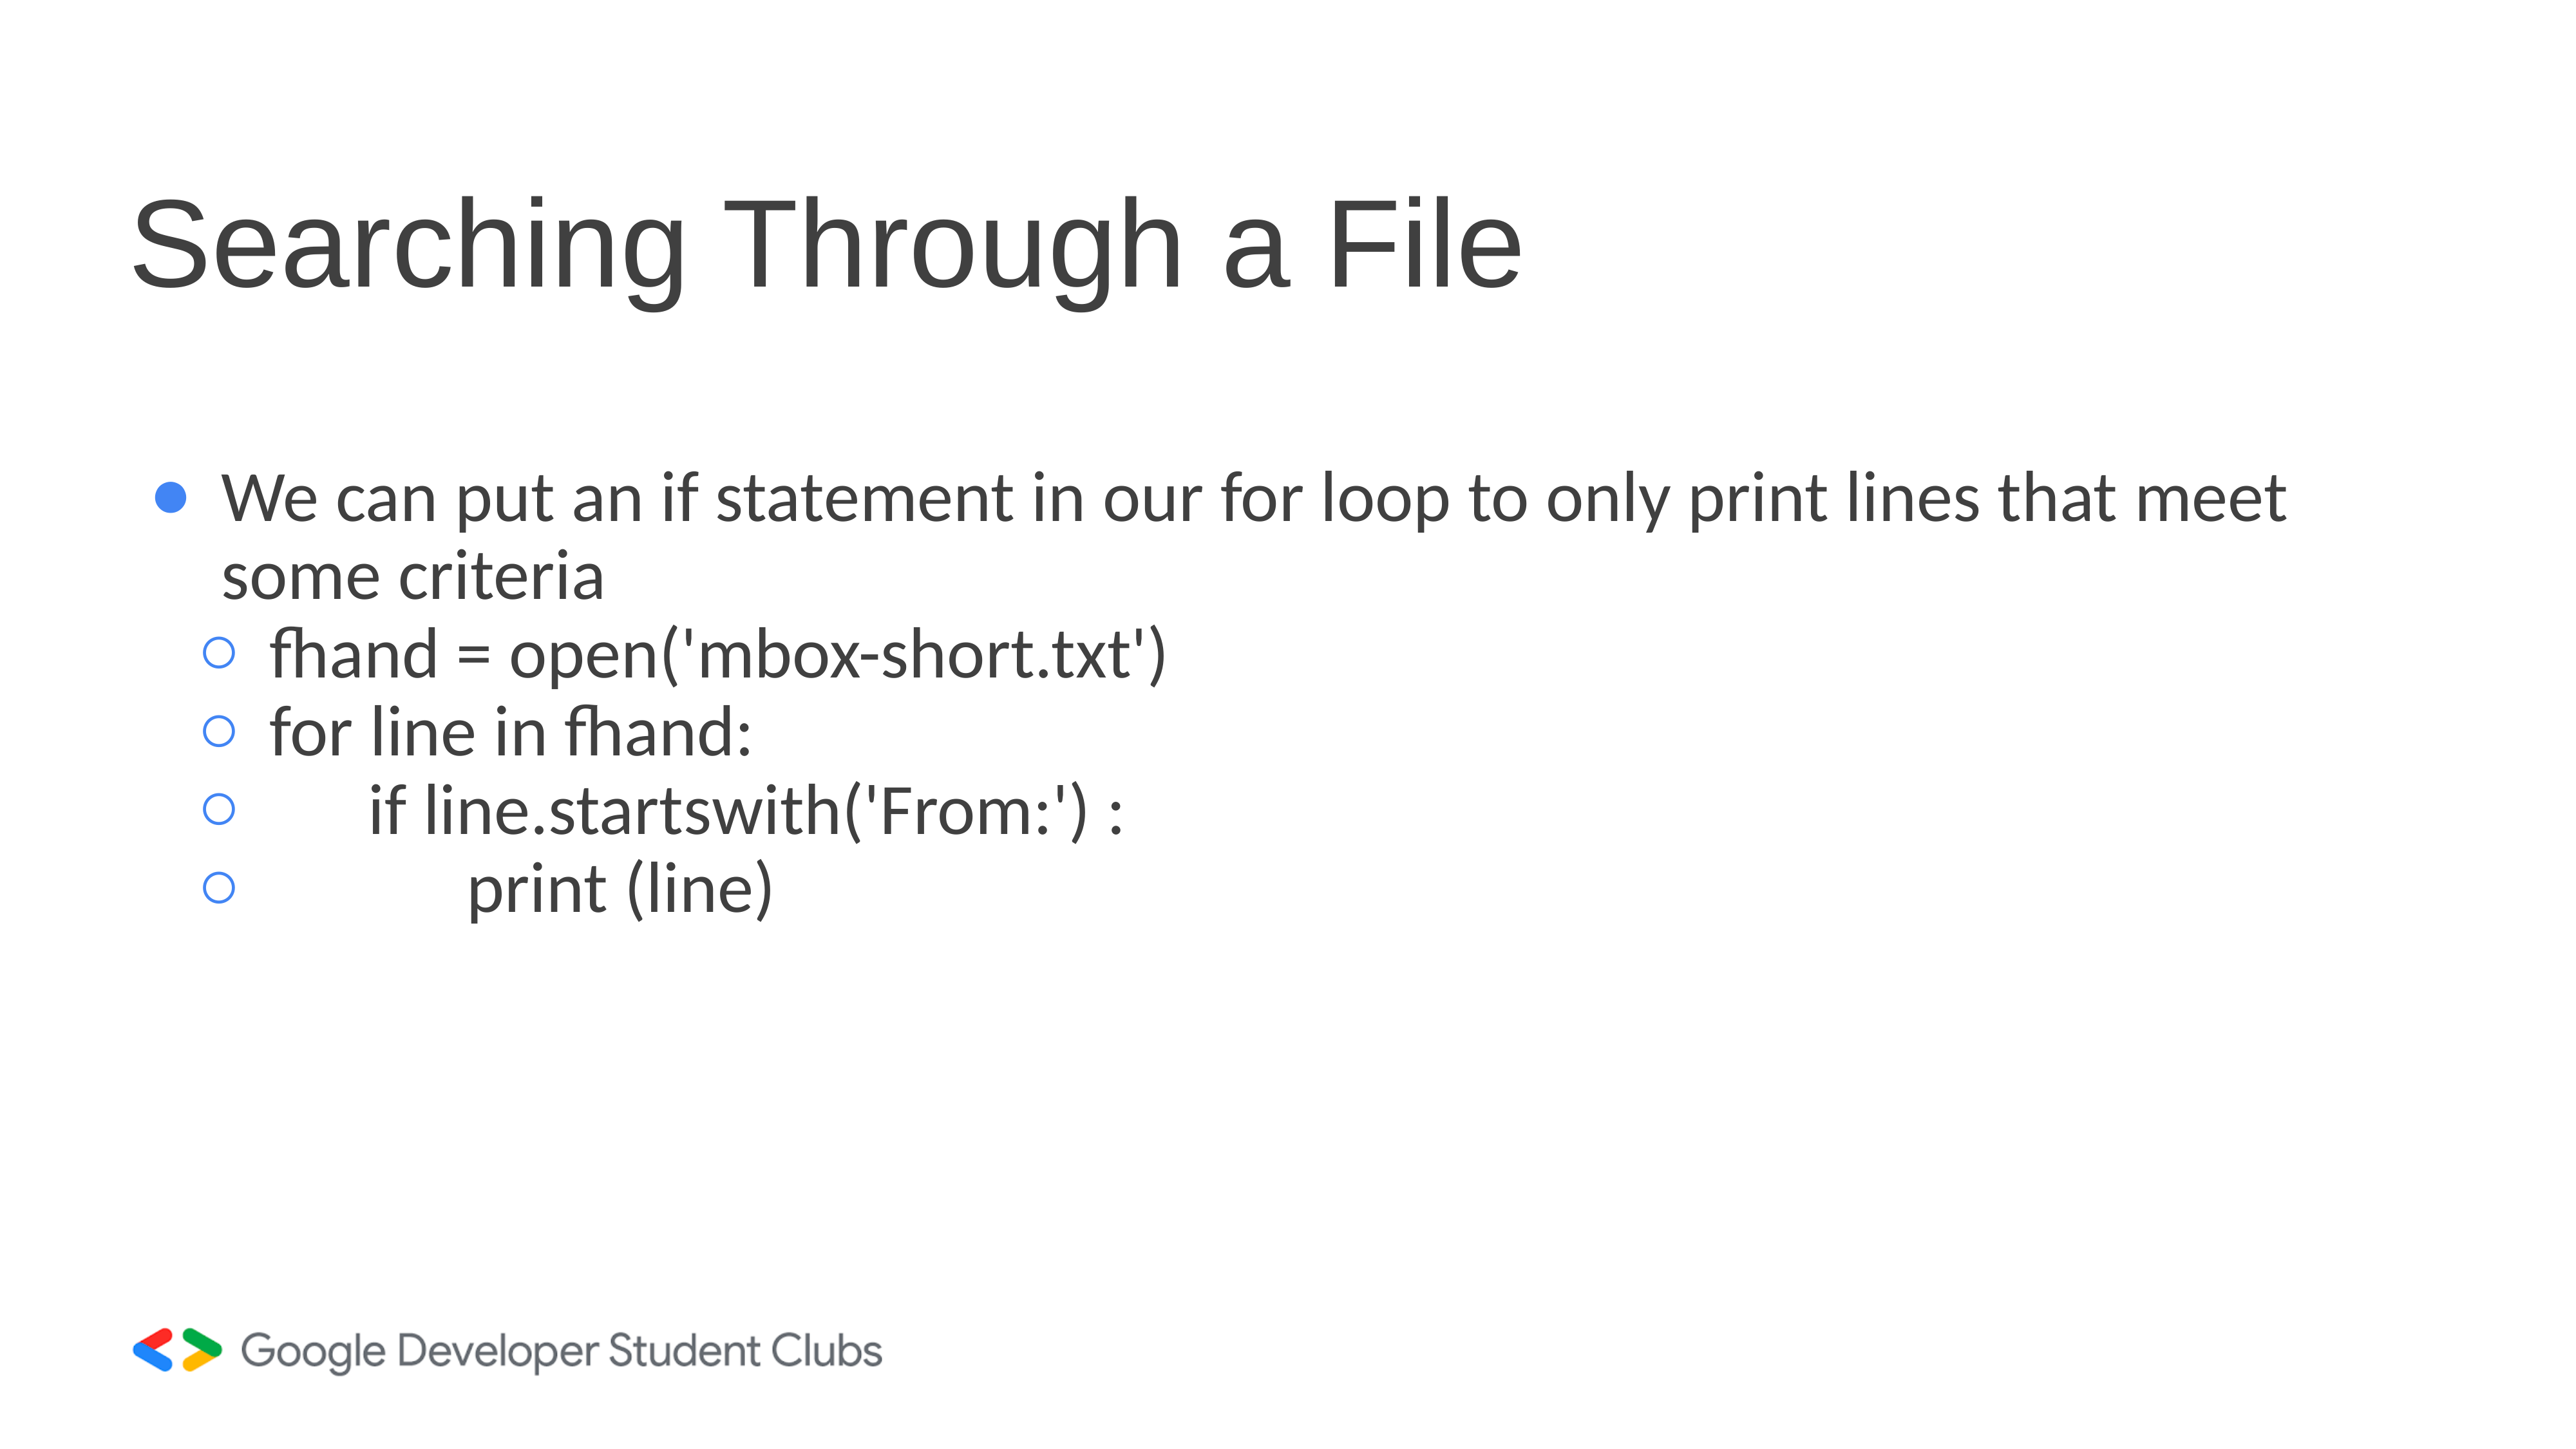

# Searching Through a File
We can put an if statement in our for loop to only print lines that meet some criteria
fhand = open('mbox-short.txt')
for line in fhand:
      if line.startswith('From:') :
            print (line)